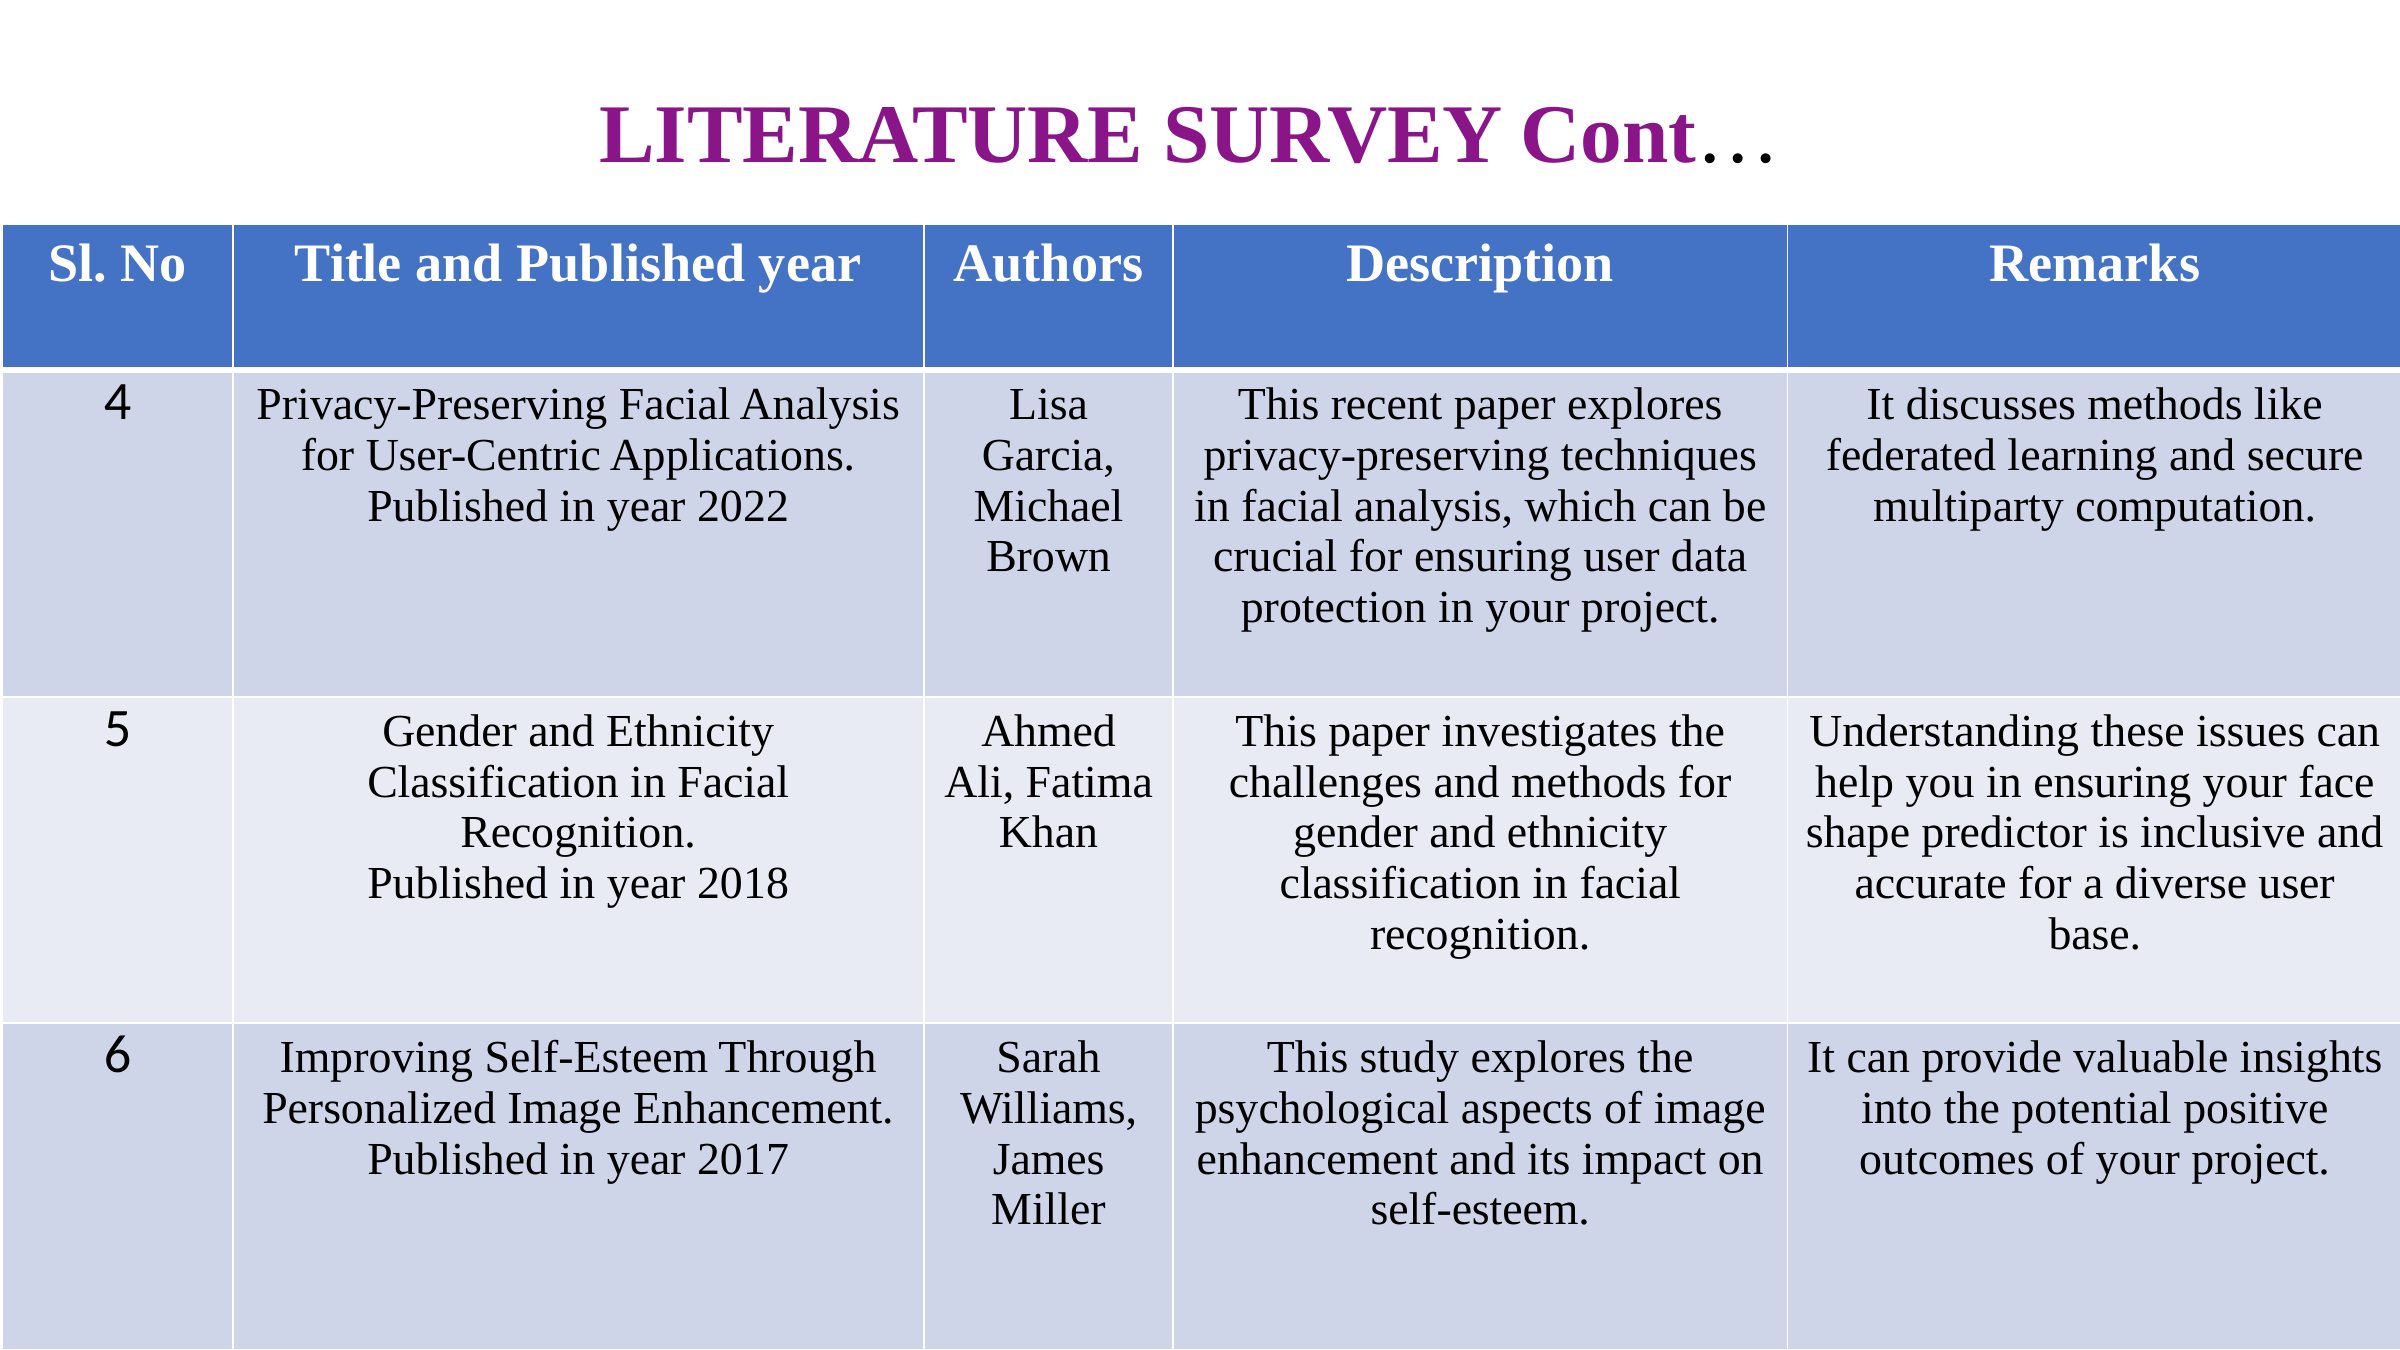

# LITERATURE SURVEY Cont…
| Sl. No | Title and Published year | Authors | Description | Remarks |
| --- | --- | --- | --- | --- |
| 4 | Privacy-Preserving Facial Analysis for User-Centric Applications. Published in year 2022 | Lisa Garcia, Michael Brown | This recent paper explores privacy-preserving techniques in facial analysis, which can be crucial for ensuring user data protection in your project. | It discusses methods like federated learning and secure multiparty computation. |
| 5 | Gender and Ethnicity Classification in Facial Recognition. Published in year 2018 | Ahmed Ali, Fatima Khan | This paper investigates the challenges and methods for gender and ethnicity classification in facial recognition. | Understanding these issues can help you in ensuring your face shape predictor is inclusive and accurate for a diverse user base. |
| 6 | Improving Self-Esteem Through Personalized Image Enhancement. Published in year 2017 | Sarah Williams, James Miller | This study explores the psychological aspects of image enhancement and its impact on self-esteem. | It can provide valuable insights into the potential positive outcomes of your project. |